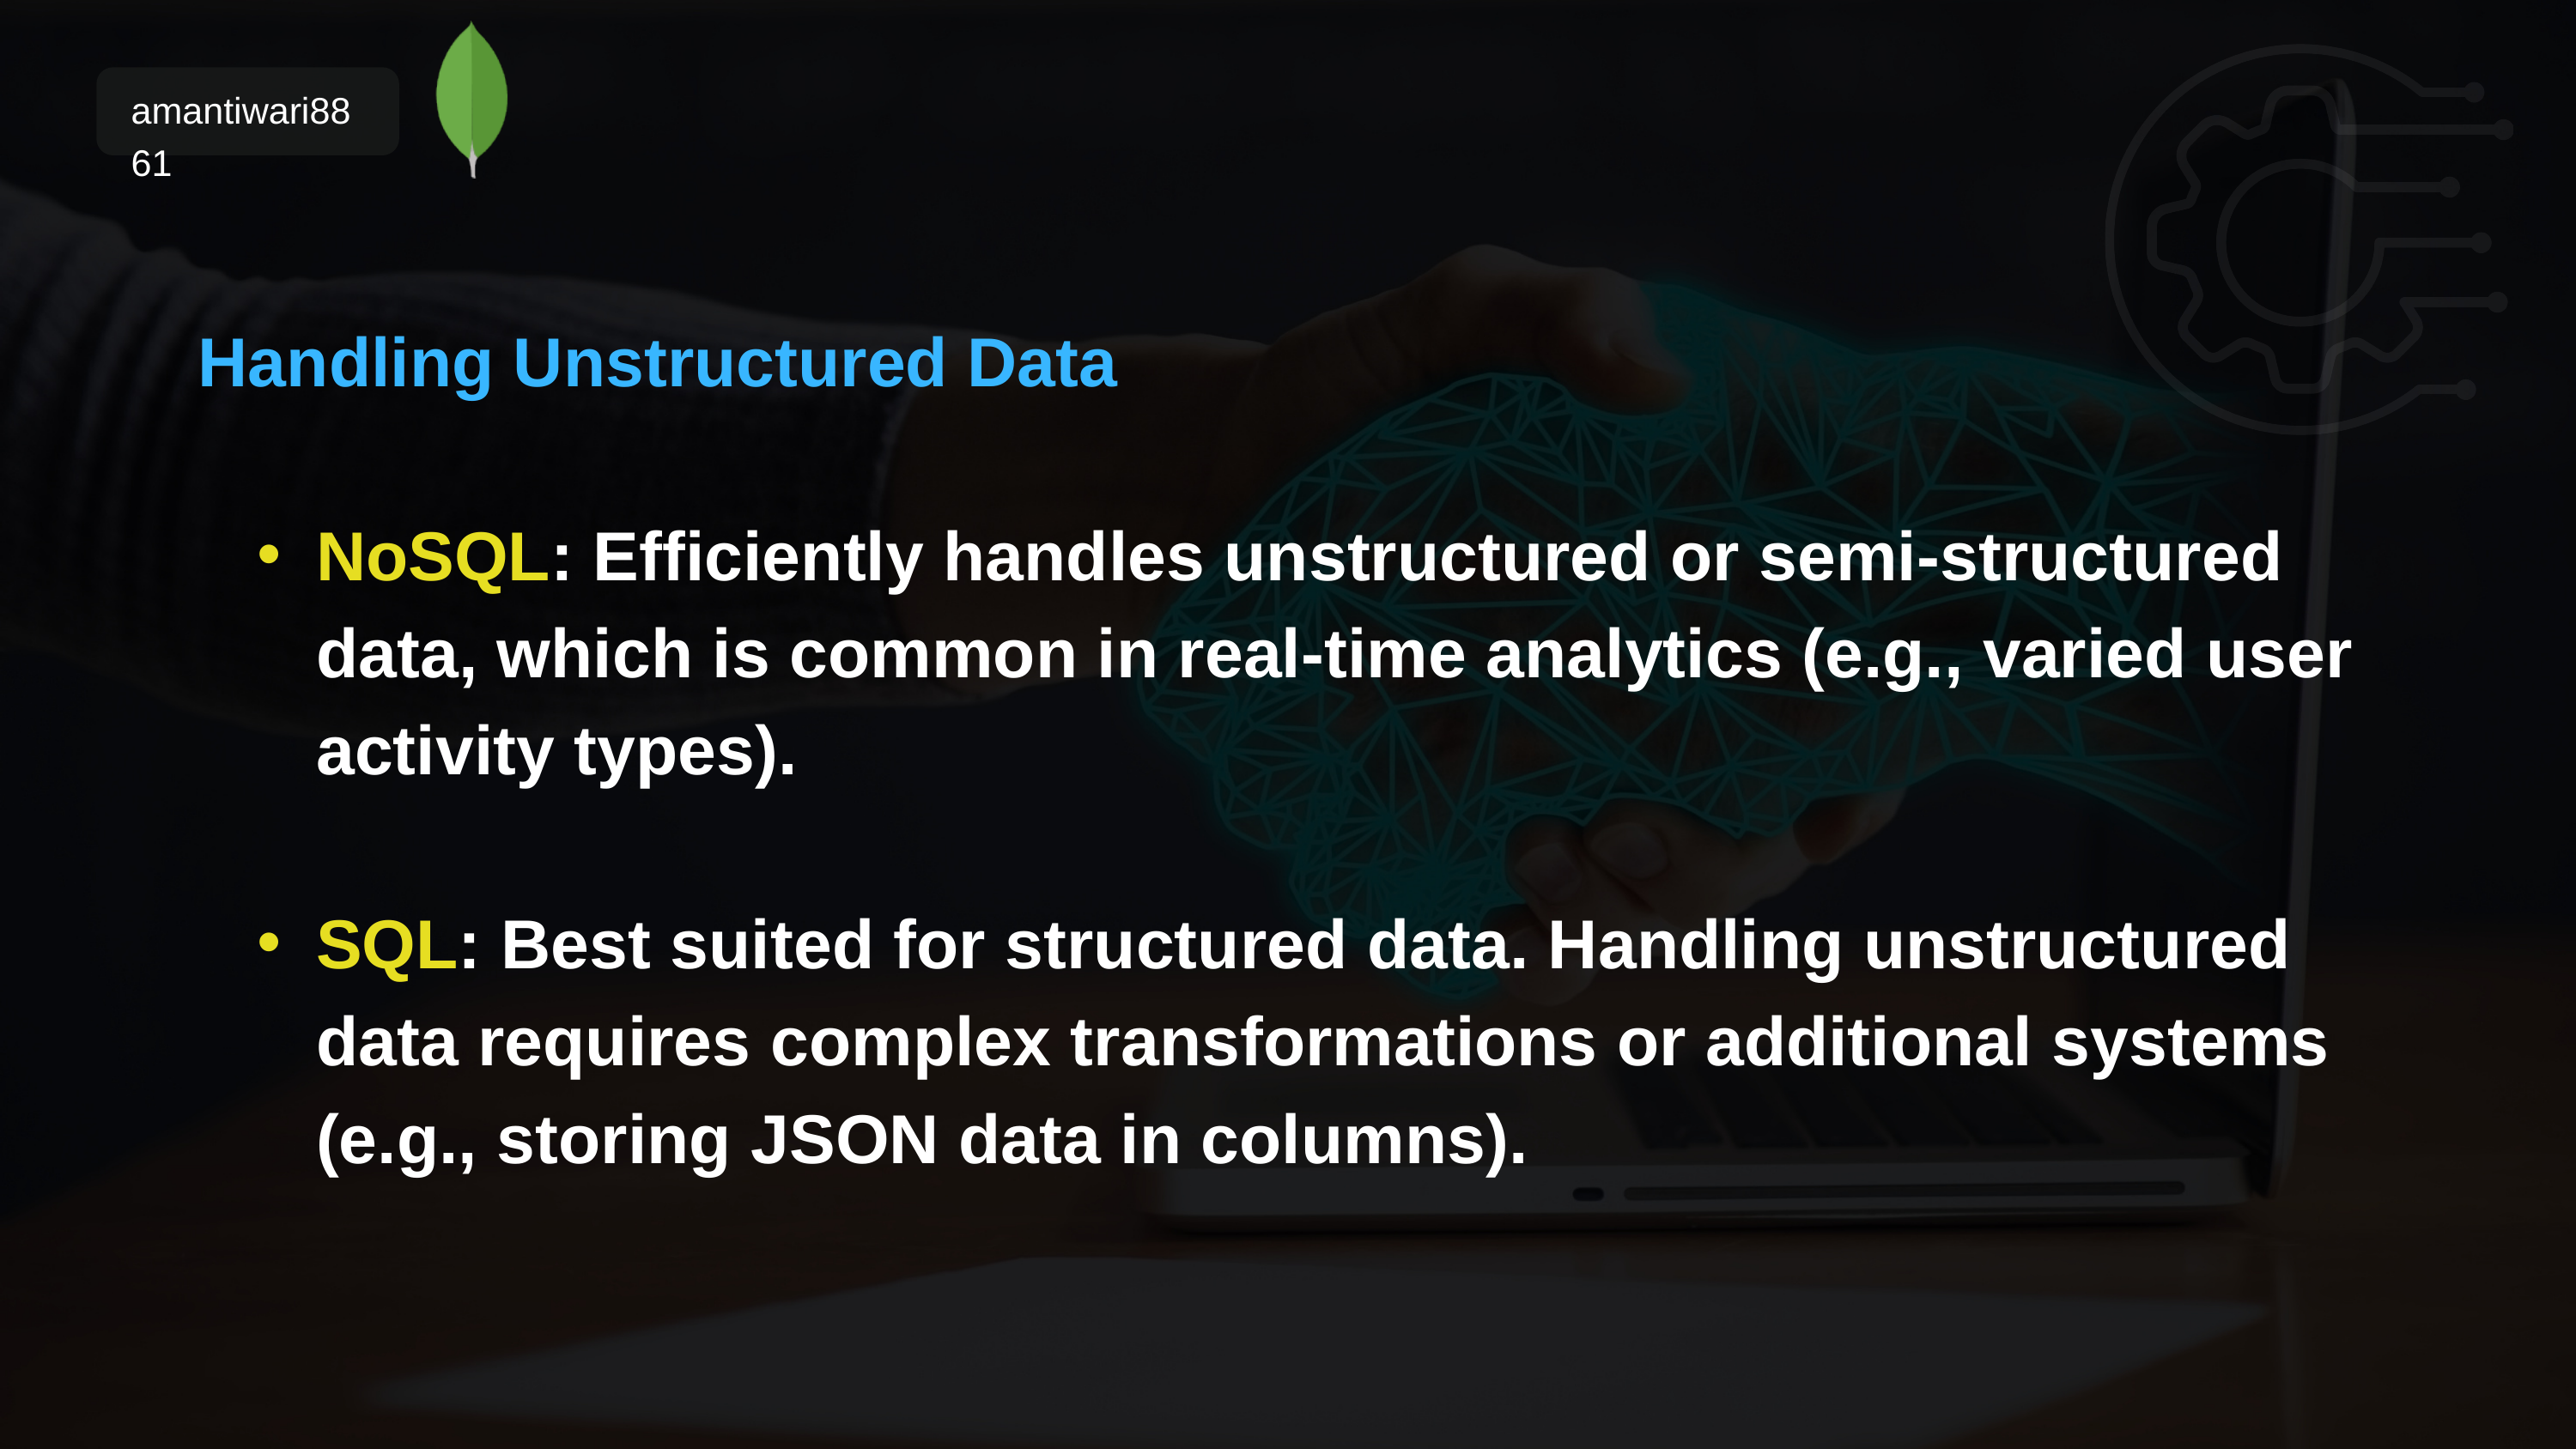

amantiwari8861
Handling Unstructured Data

NoSQL: Efficiently handles unstructured or semi-structured data, which is common in real-time analytics (e.g., varied user activity types).

SQL: Best suited for structured data. Handling unstructured data requires complex transformations or additional systems (e.g., storing JSON data in columns).